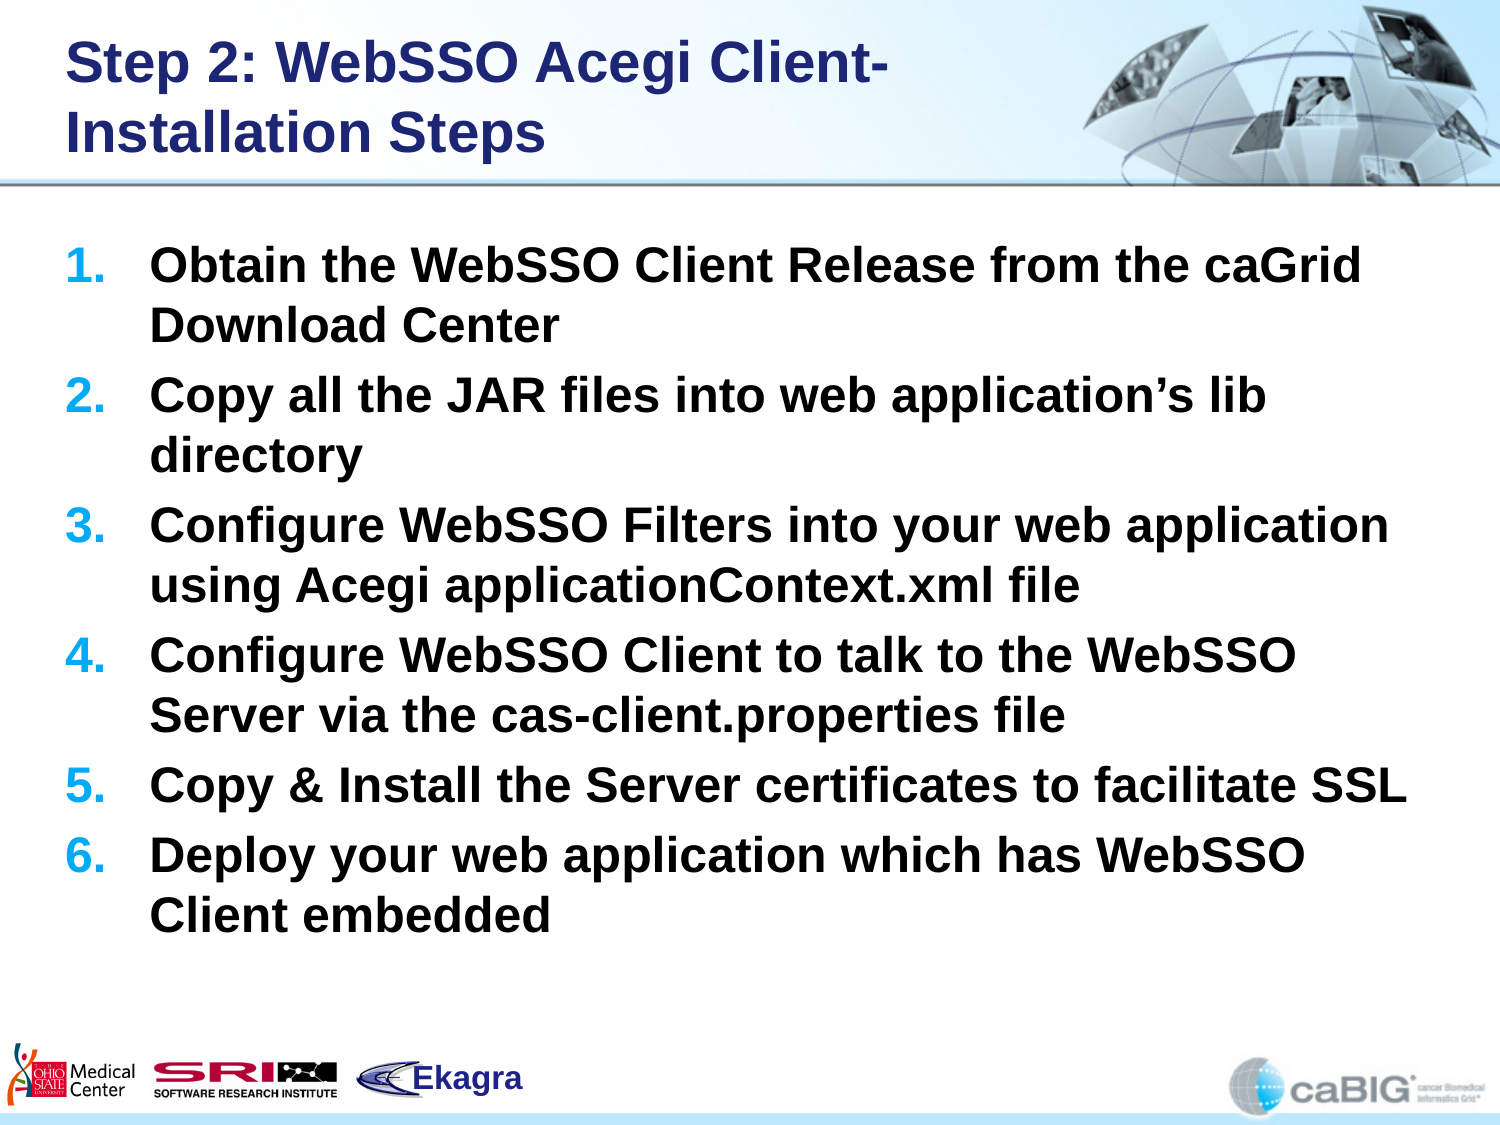

# Step 2: WebSSO Acegi Client- Installation Steps

Obtain the WebSSO Client Release from the caGrid Download Center
Copy all the JAR files into web application’s lib directory
Configure WebSSO Filters into your web application using Acegi applicationContext.xml file
Configure WebSSO Client to talk to the WebSSO Server via the cas-client.properties file
Copy & Install the Server certificates to facilitate SSL
Deploy your web application which has WebSSO Client embedded